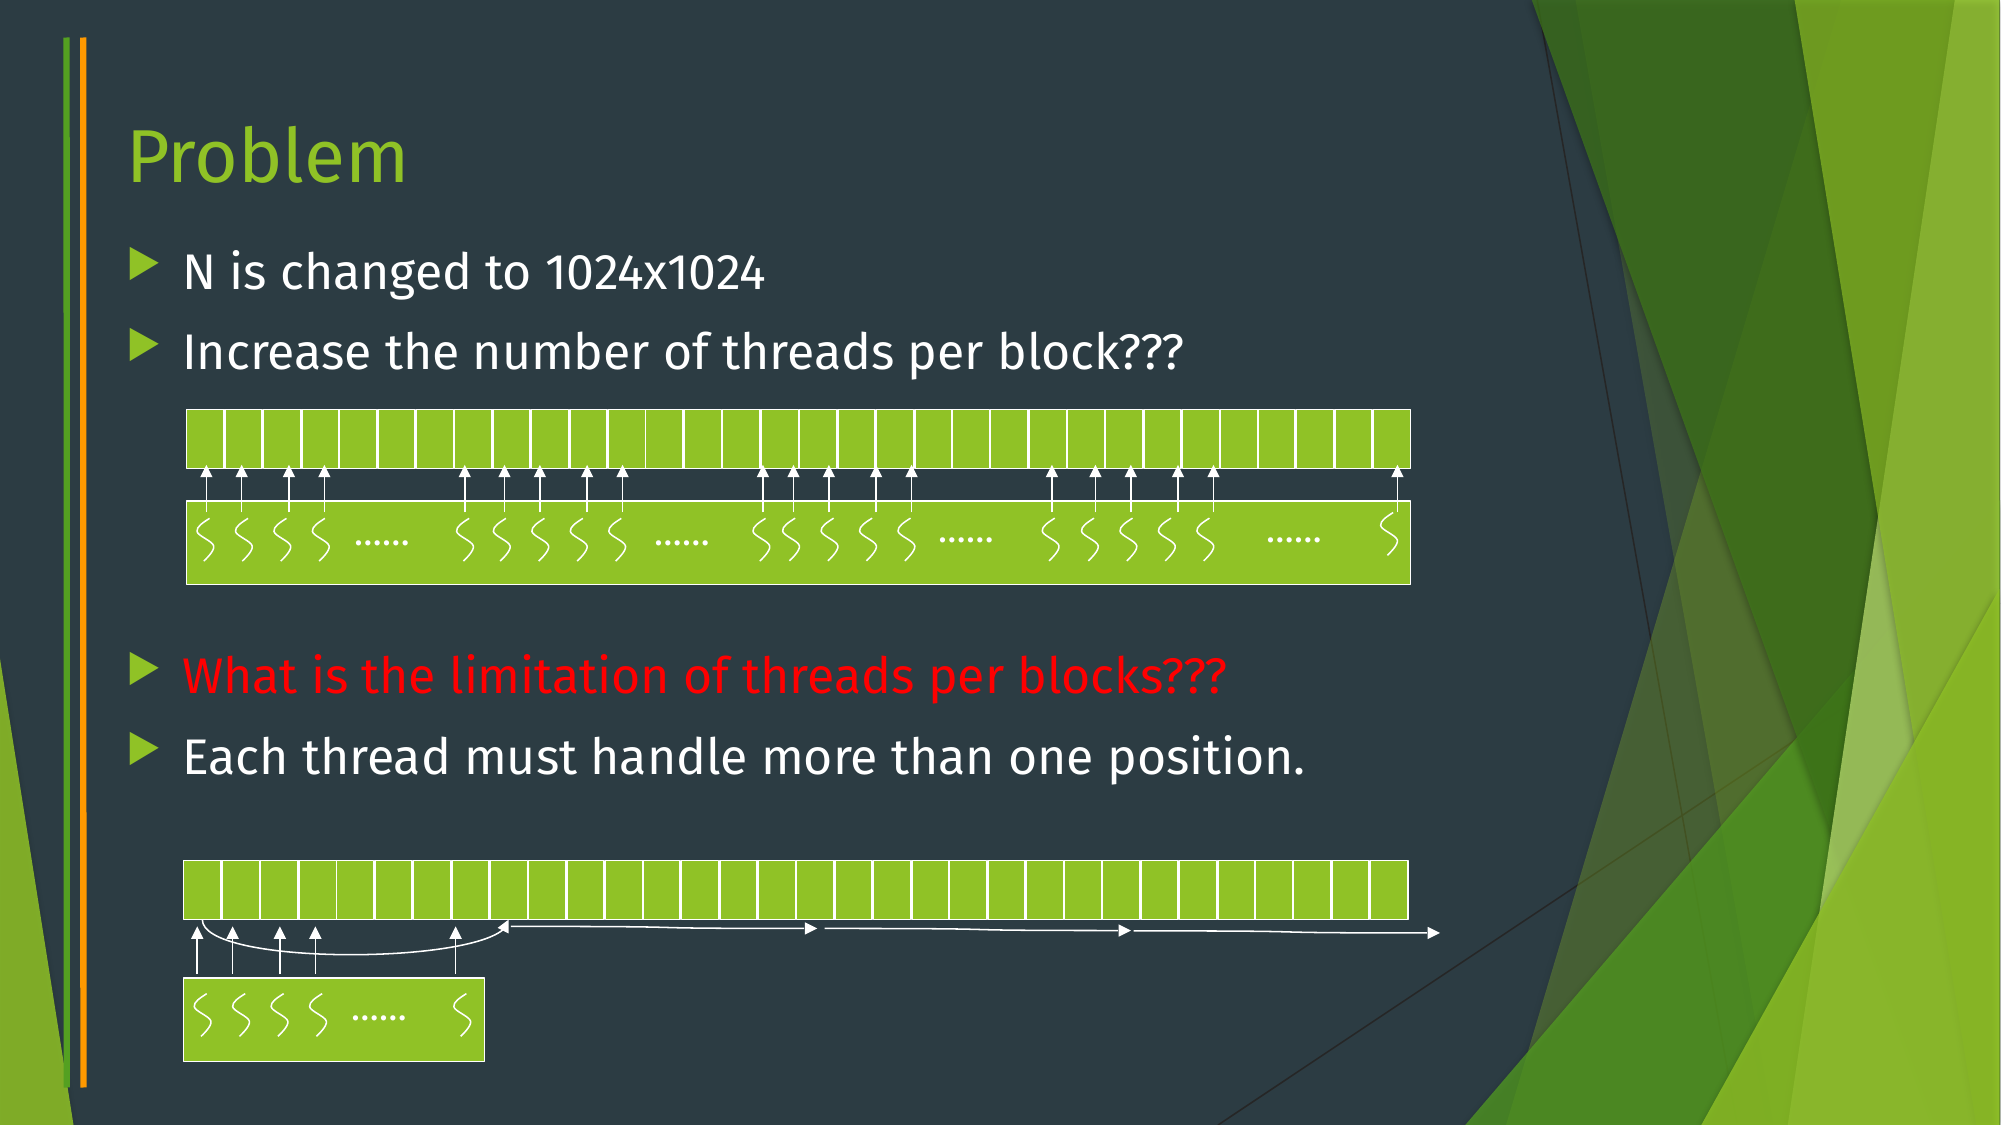

# Problem
N is changed to 1024x1024
Increase the number of threads per block???

What is the limitation of threads per blocks???
Each thread must handle more than one position.

……
……
……
……

……